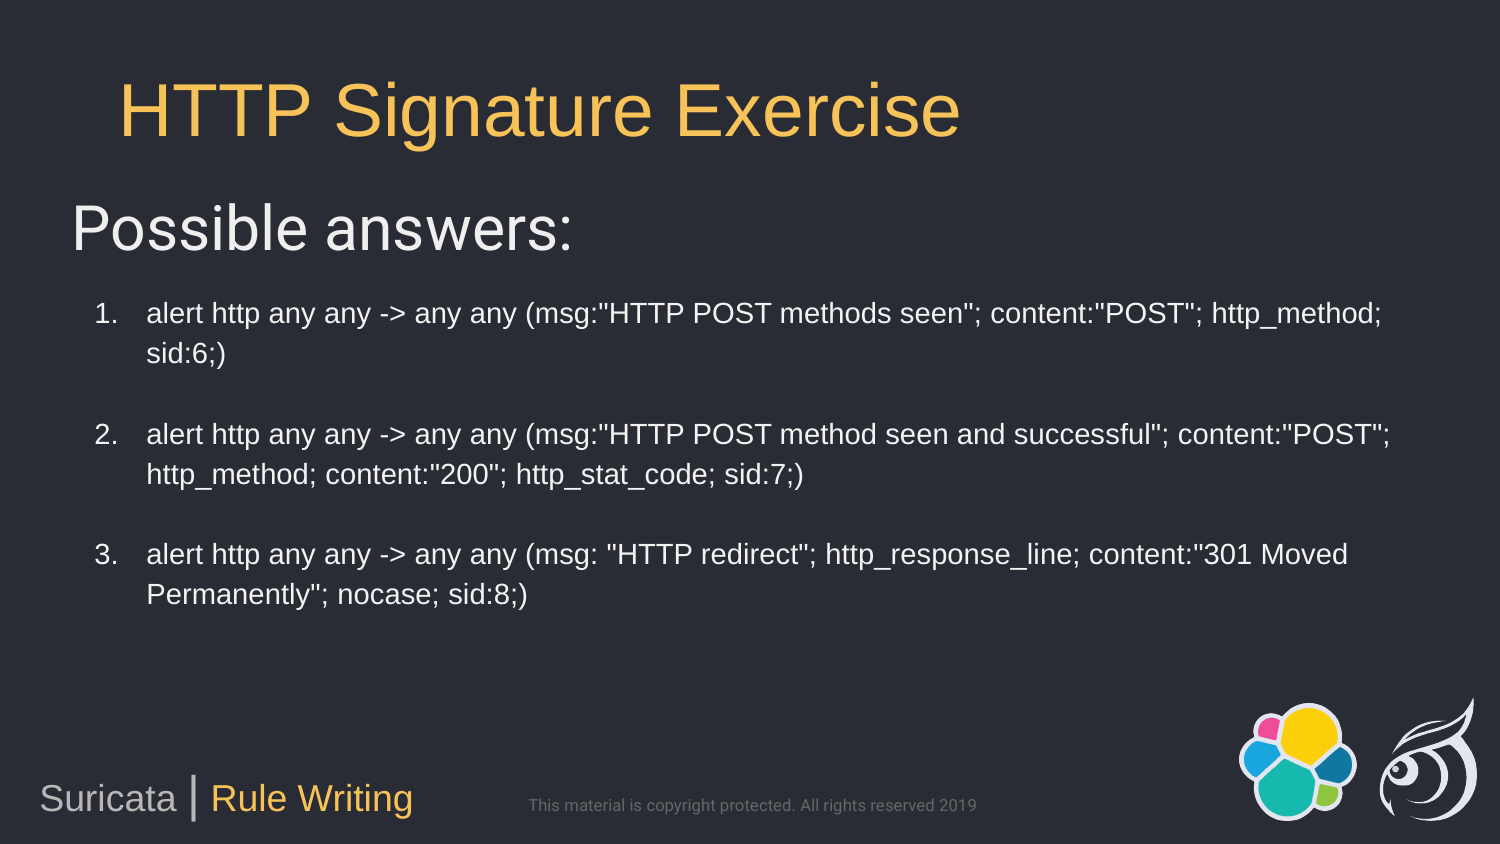

# HTTP Signature Exercise
Possible answers:
alert http any any -> any any (msg:"HTTP POST methods seen"; content:"POST"; http_method; sid:6;)
alert http any any -> any any (msg:"HTTP POST method seen and successful"; content:"POST"; http_method; content:"200"; http_stat_code; sid:7;)
alert http any any -> any any (msg: "HTTP redirect"; http_response_line; content:"301 Moved Permanently"; nocase; sid:8;)